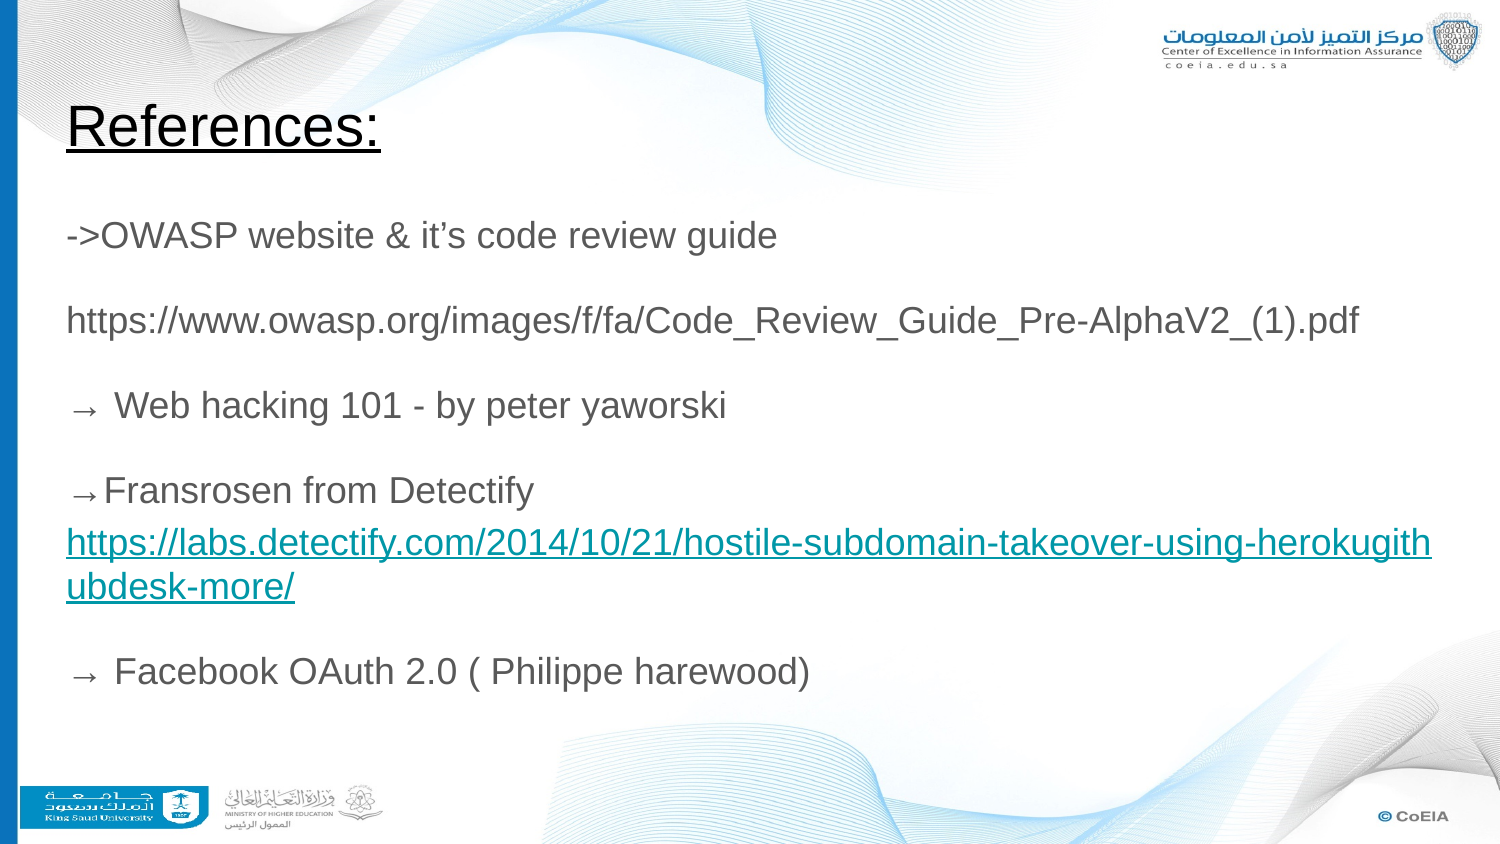

# References:
->OWASP website & it’s code review guide
https://www.owasp.org/images/f/fa/Code_Review_Guide_Pre-AlphaV2_(1).pdf
→ Web hacking 101 - by peter yaworski
→Fransrosen from Detectify https://labs.detectify.com/2014/10/21/hostile-subdomain-takeover-using-herokugithubdesk-more/
→ Facebook OAuth 2.0 ( Philippe harewood)